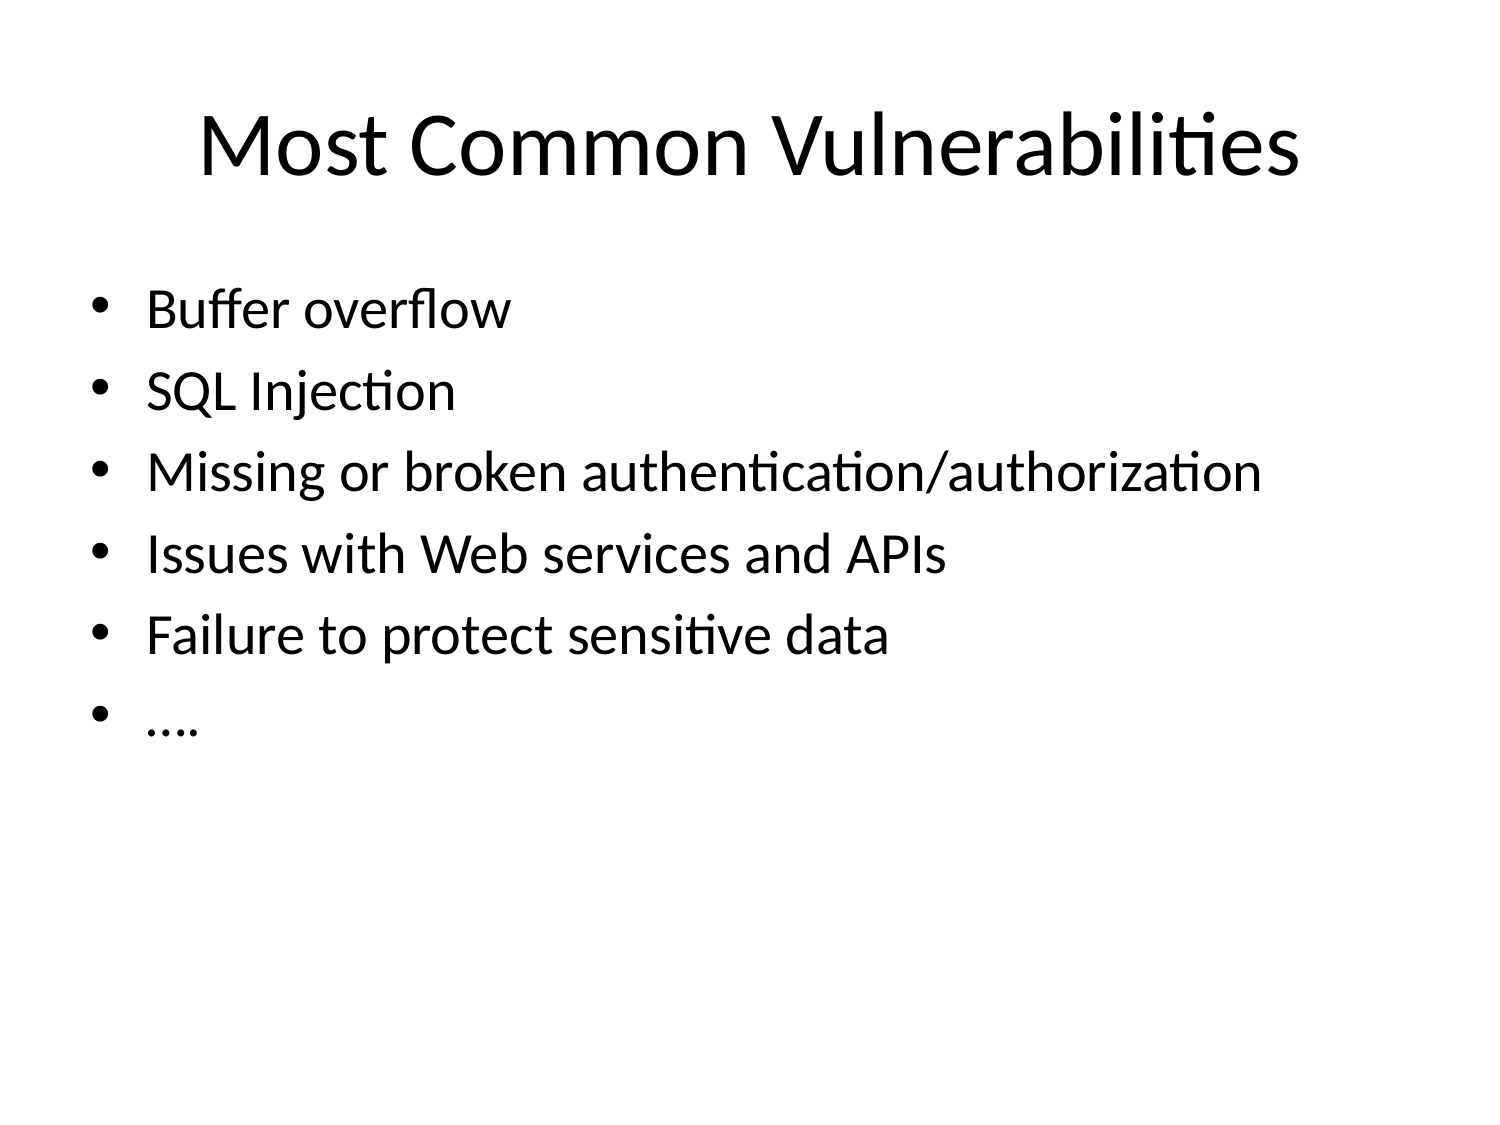

# Most Common Vulnerabilities
Buffer overflow
SQL Injection
Missing or broken authentication/authorization
Issues with Web services and APIs
Failure to protect sensitive data
….